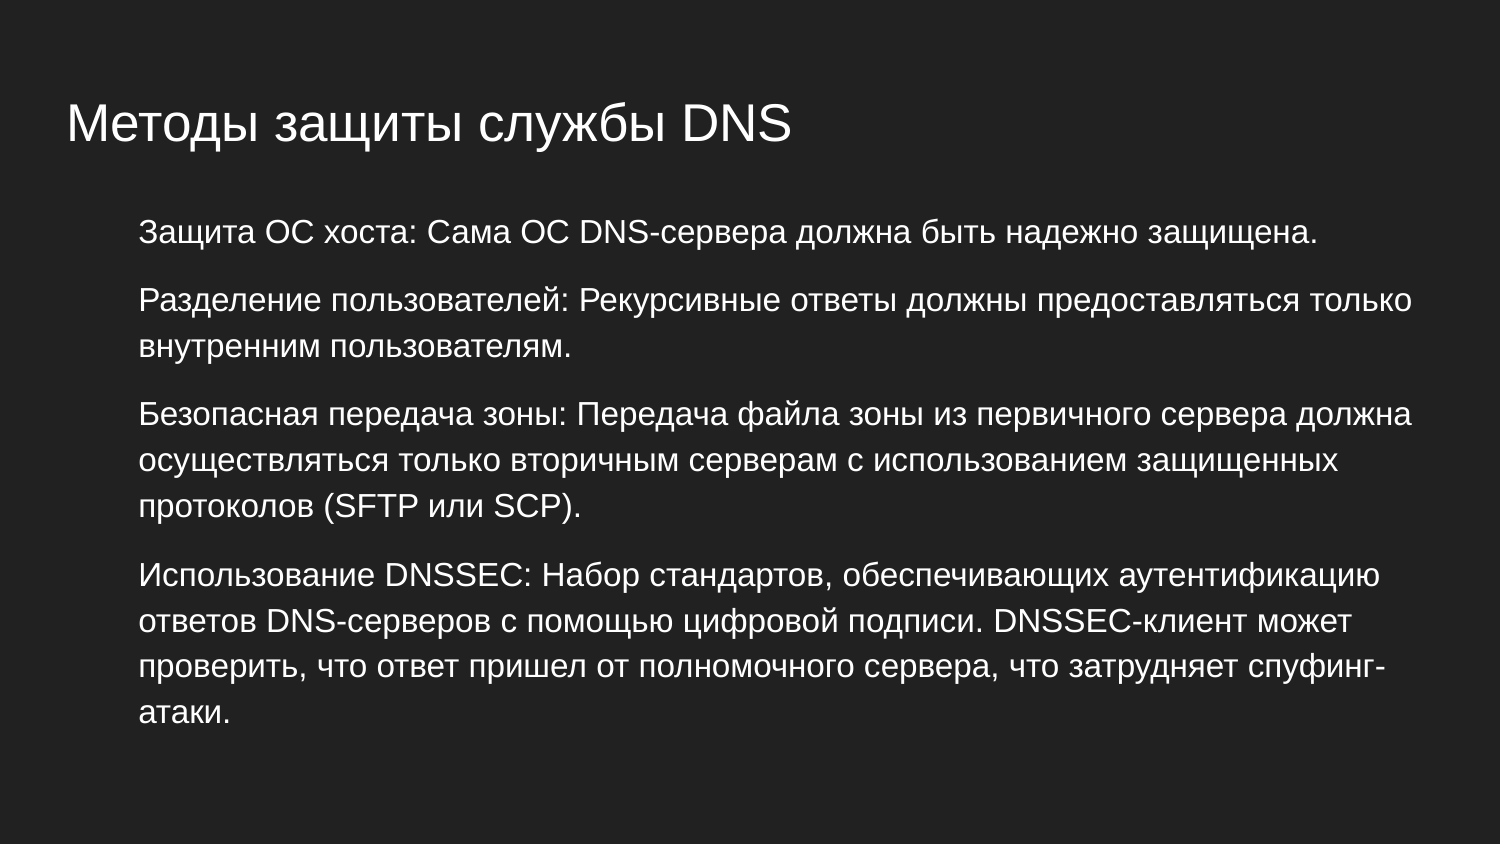

# Методы защиты службы DNS
Защита ОС хоста: Сама ОС DNS-сервера должна быть надежно защищена.
Разделение пользователей: Рекурсивные ответы должны предоставляться только внутренним пользователям.
Безопасная передача зоны: Передача файла зоны из первичного сервера должна осуществляться только вторичным серверам с использованием защищенных протоколов (SFTP или SCP).
Использование DNSSEC: Набор стандартов, обеспечивающих аутентификацию ответов DNS-серверов с помощью цифровой подписи. DNSSEC-клиент может проверить, что ответ пришел от полномочного сервера, что затрудняет спуфинг-атаки.